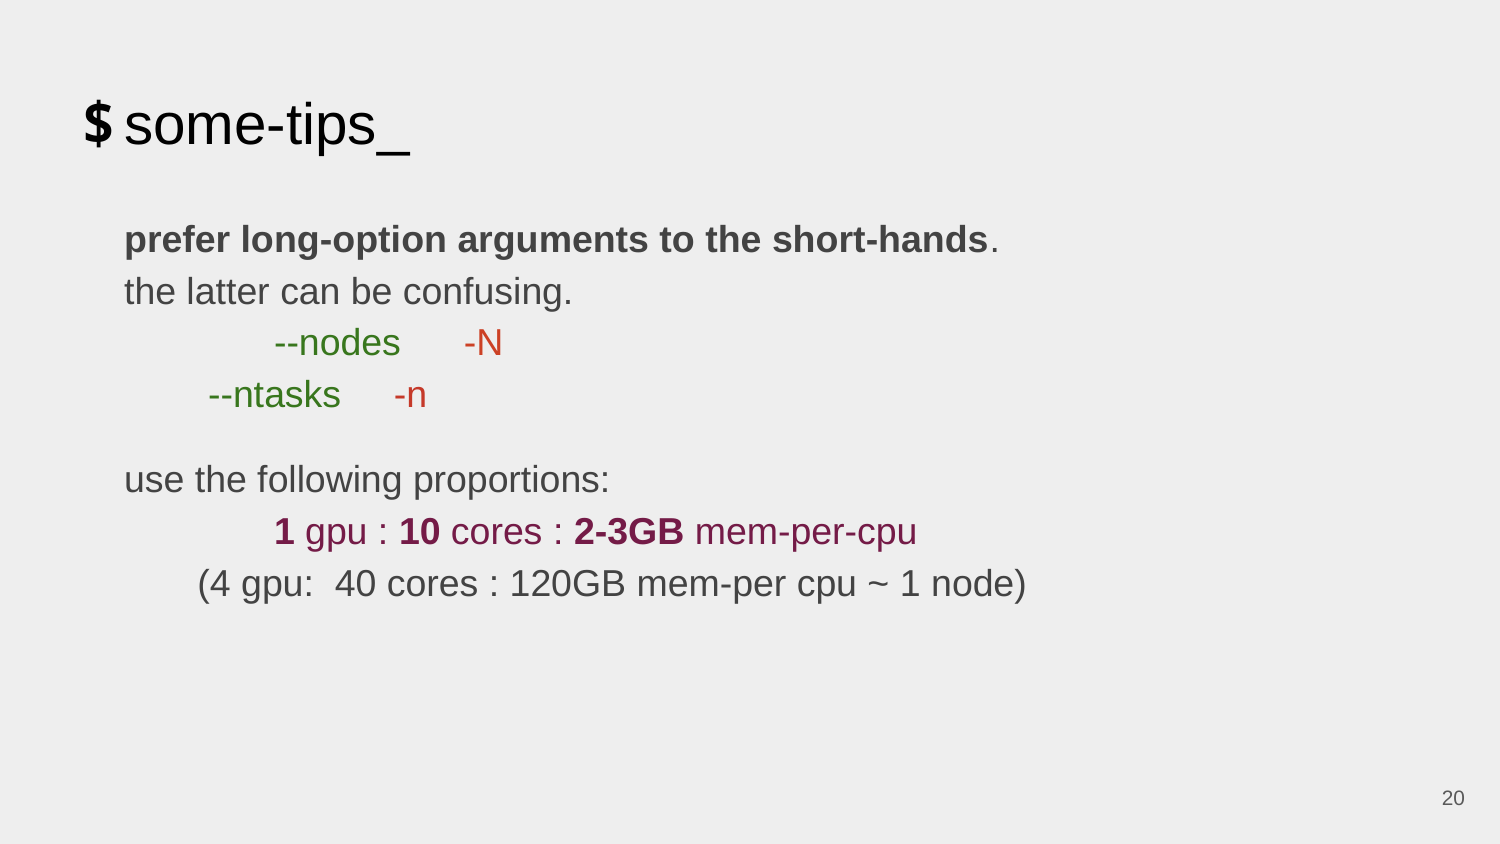

# some-tips_
prefer long-option arguments to the short-hands.
the latter can be confusing.
	--nodes      -N
        --ntasks     -n
use the following proportions:
	1 gpu : 10 cores : 2-3GB mem-per-cpu
       (4 gpu:  40 cores : 120GB mem-per cpu ~ 1 node)
20